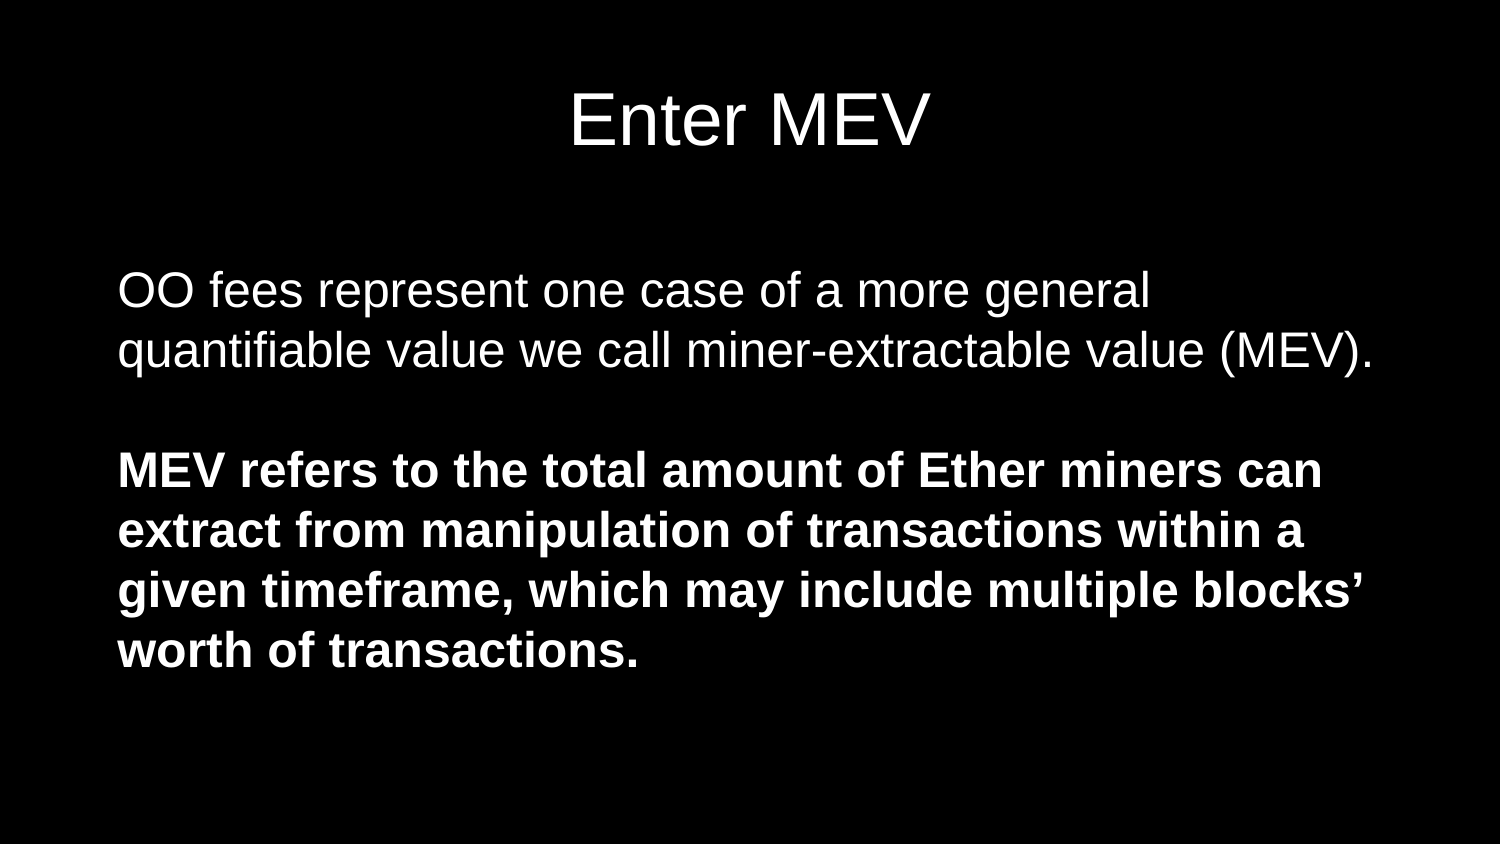

# Enter MEV
OO fees represent one case of a more general quantifiable value we call miner-extractable value (MEV).

MEV refers to the total amount of Ether miners can extract from manipulation of transactions within a given timeframe, which may include multiple blocks’ worth of transactions.